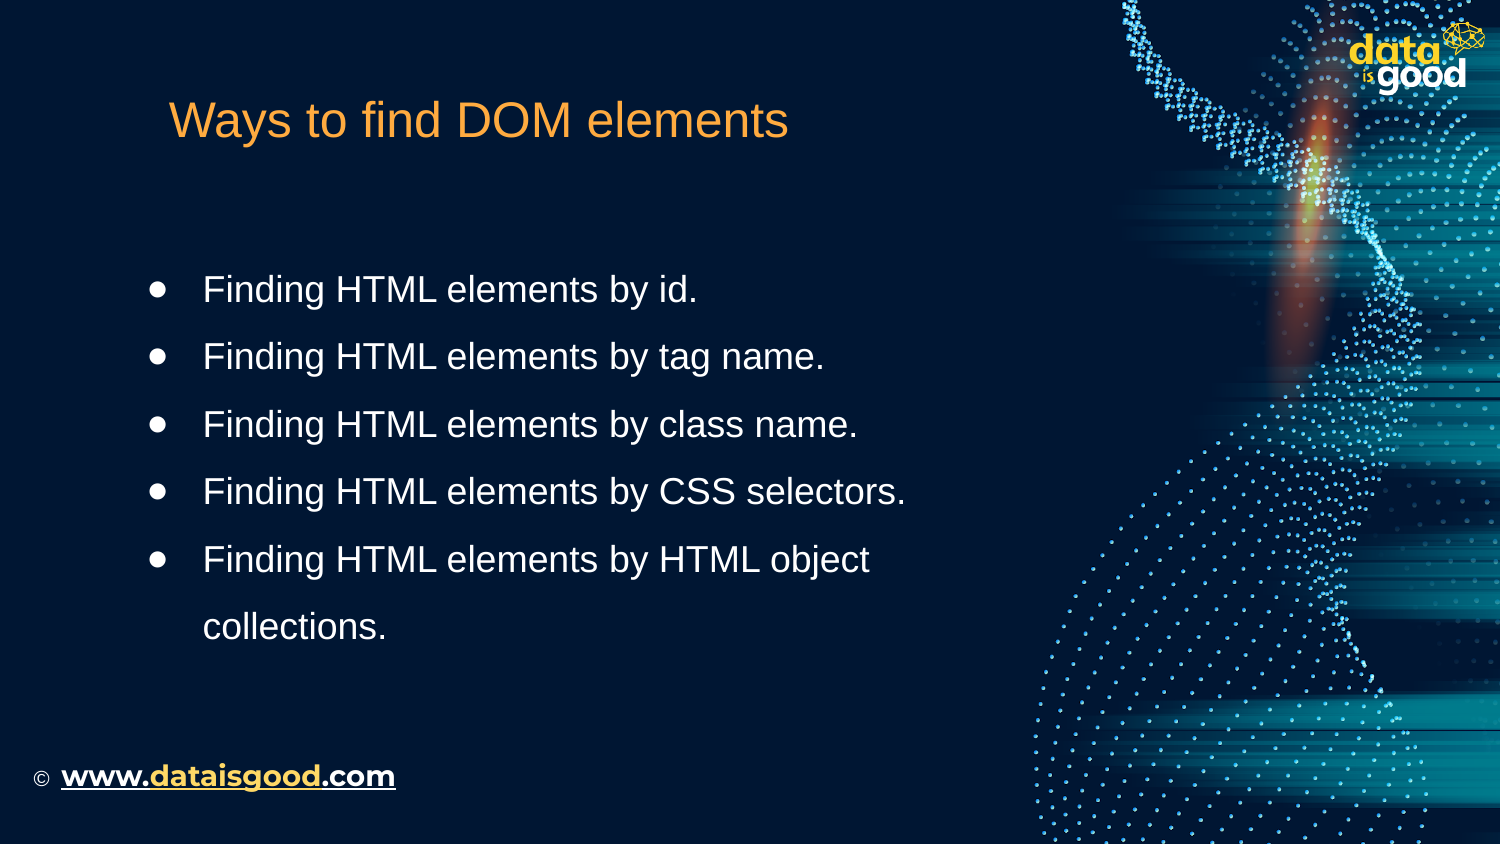

# Ways to find DOM elements
Finding HTML elements by id.
Finding HTML elements by tag name.
Finding HTML elements by class name.
Finding HTML elements by CSS selectors.
Finding HTML elements by HTML object collections.